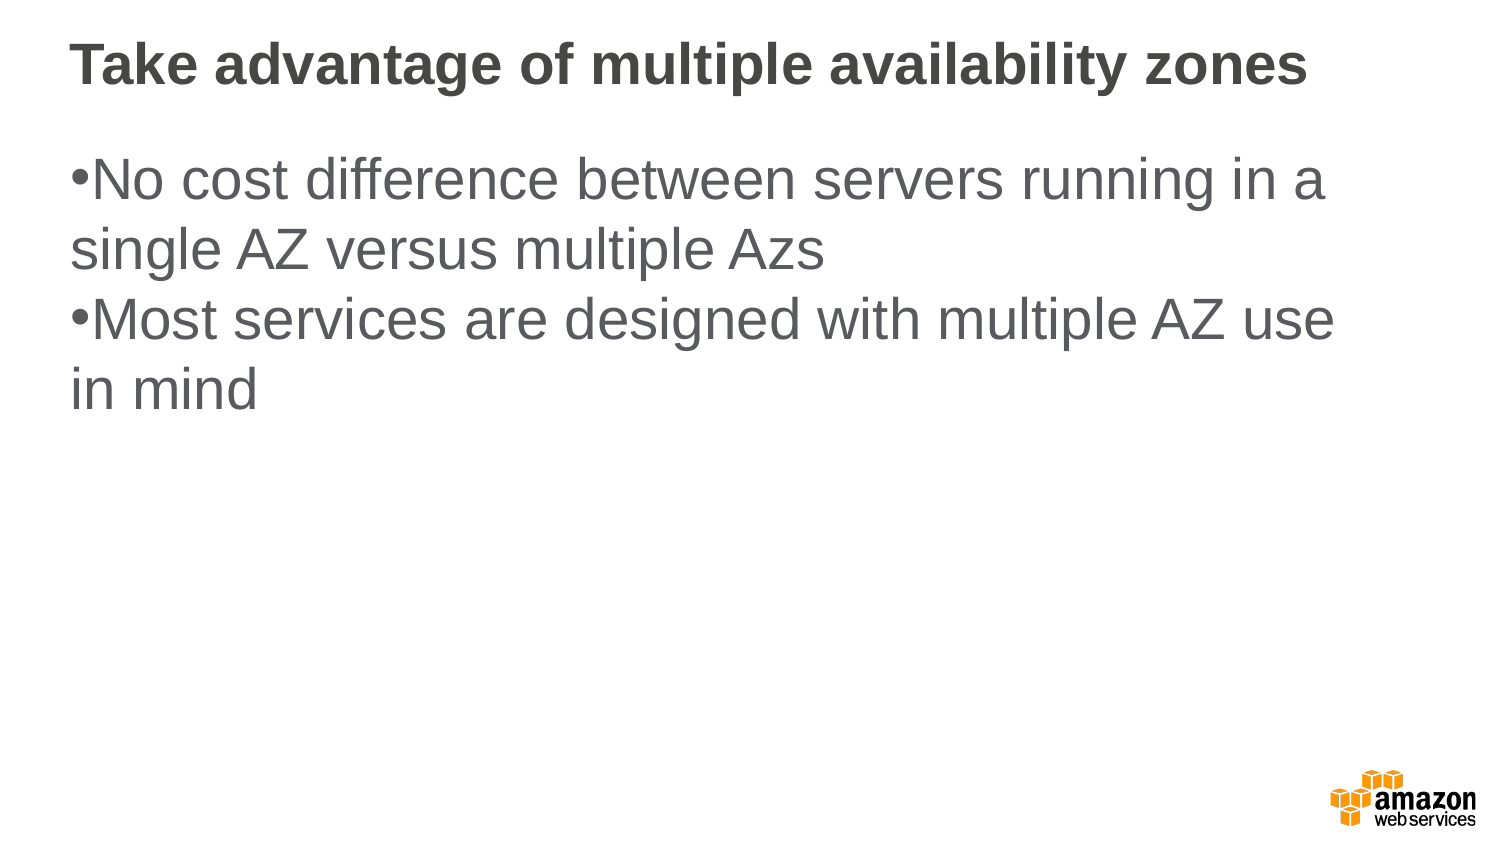

Take advantage of multiple availability zones
No cost difference between servers running in a single AZ versus multiple Azs
Most services are designed with multiple AZ use in mind